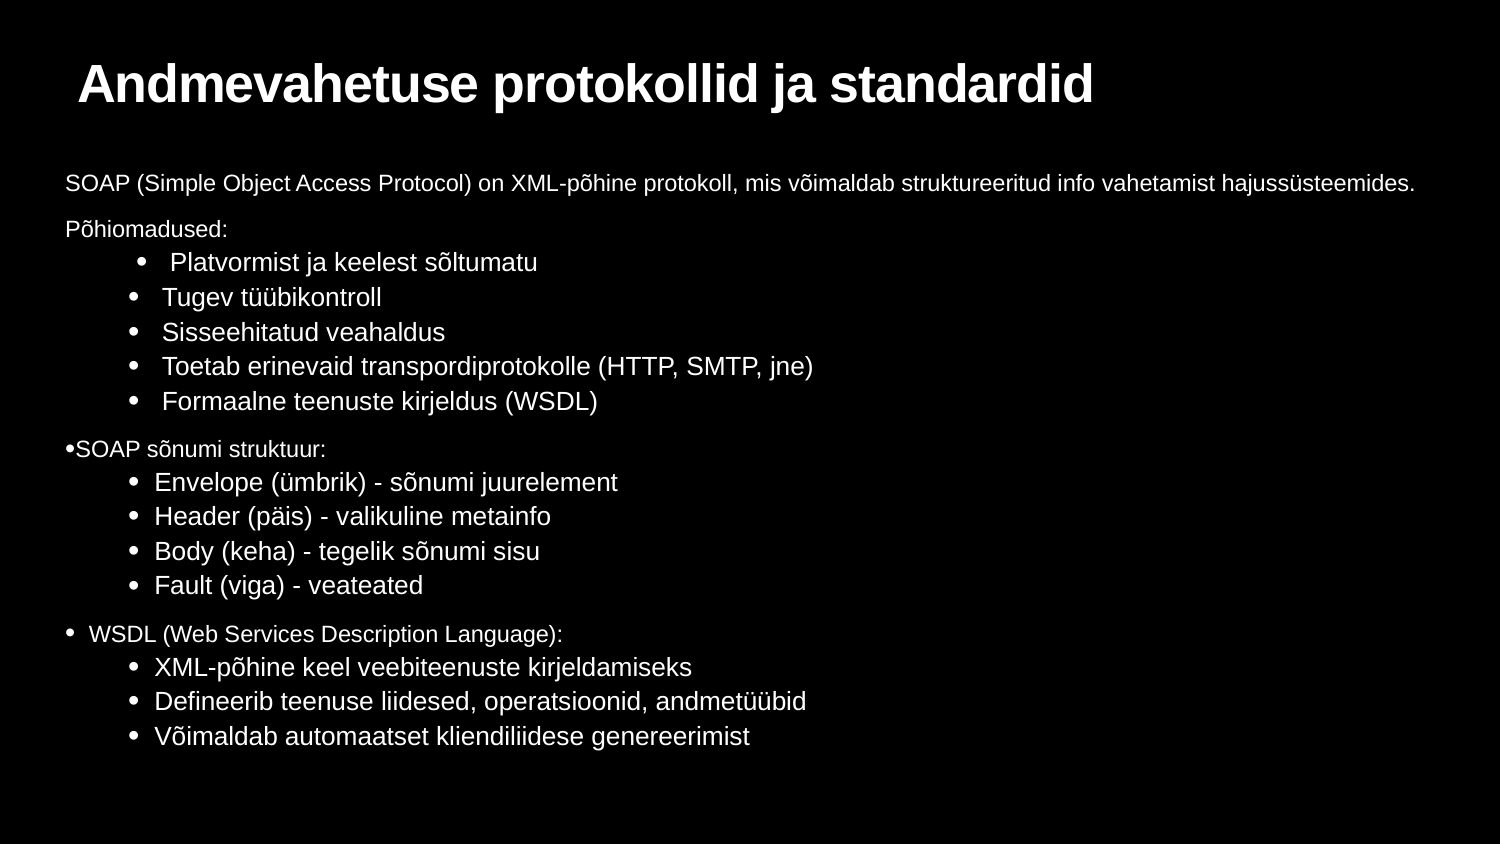

# Andmevahetuse protokollid ja standardid
SOAP (Simple Object Access Protocol) on XML-põhine protokoll, mis võimaldab struktureeritud info vahetamist hajussüsteemides.
Põhiomadused:
Platvormist ja keelest sõltumatu
Tugev tüübikontroll
Sisseehitatud veahaldus
Toetab erinevaid transpordiprotokolle (HTTP, SMTP, jne)
Formaalne teenuste kirjeldus (WSDL)
SOAP sõnumi struktuur:
Envelope (ümbrik) - sõnumi juurelement
Header (päis) - valikuline metainfo
Body (keha) - tegelik sõnumi sisu
Fault (viga) - veateated
WSDL (Web Services Description Language):
XML-põhine keel veebiteenuste kirjeldamiseks
Defineerib teenuse liidesed, operatsioonid, andmetüübid
Võimaldab automaatset kliendiliidese genereerimist